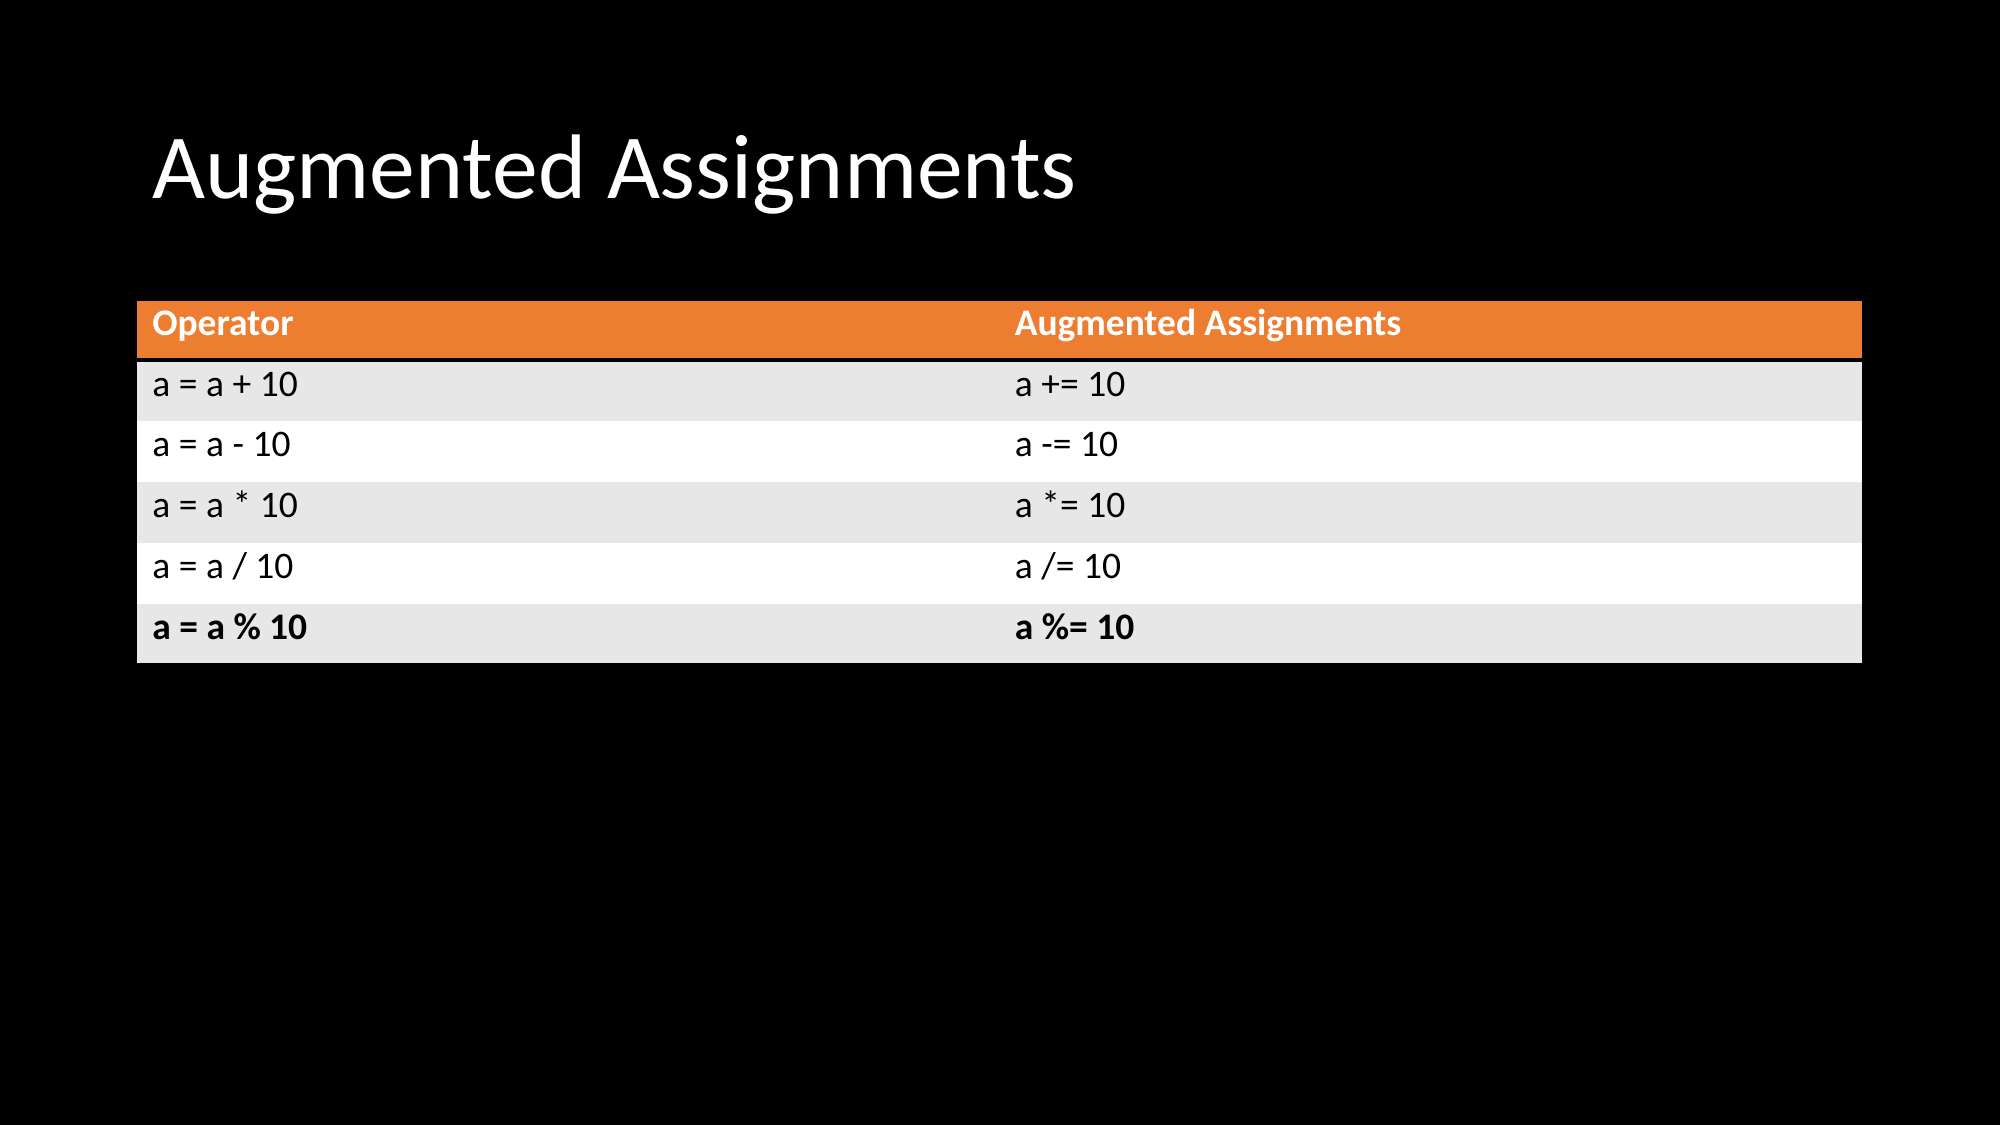

# Augmented Assignments
| Operator | Augmented Assignments |
| --- | --- |
| a = a + 10 | a += 10 |
| a = a - 10 | a -= 10 |
| a = a \* 10 | a \*= 10 |
| a = a / 10 | a /= 10 |
| a = a % 10 | a %= 10 |